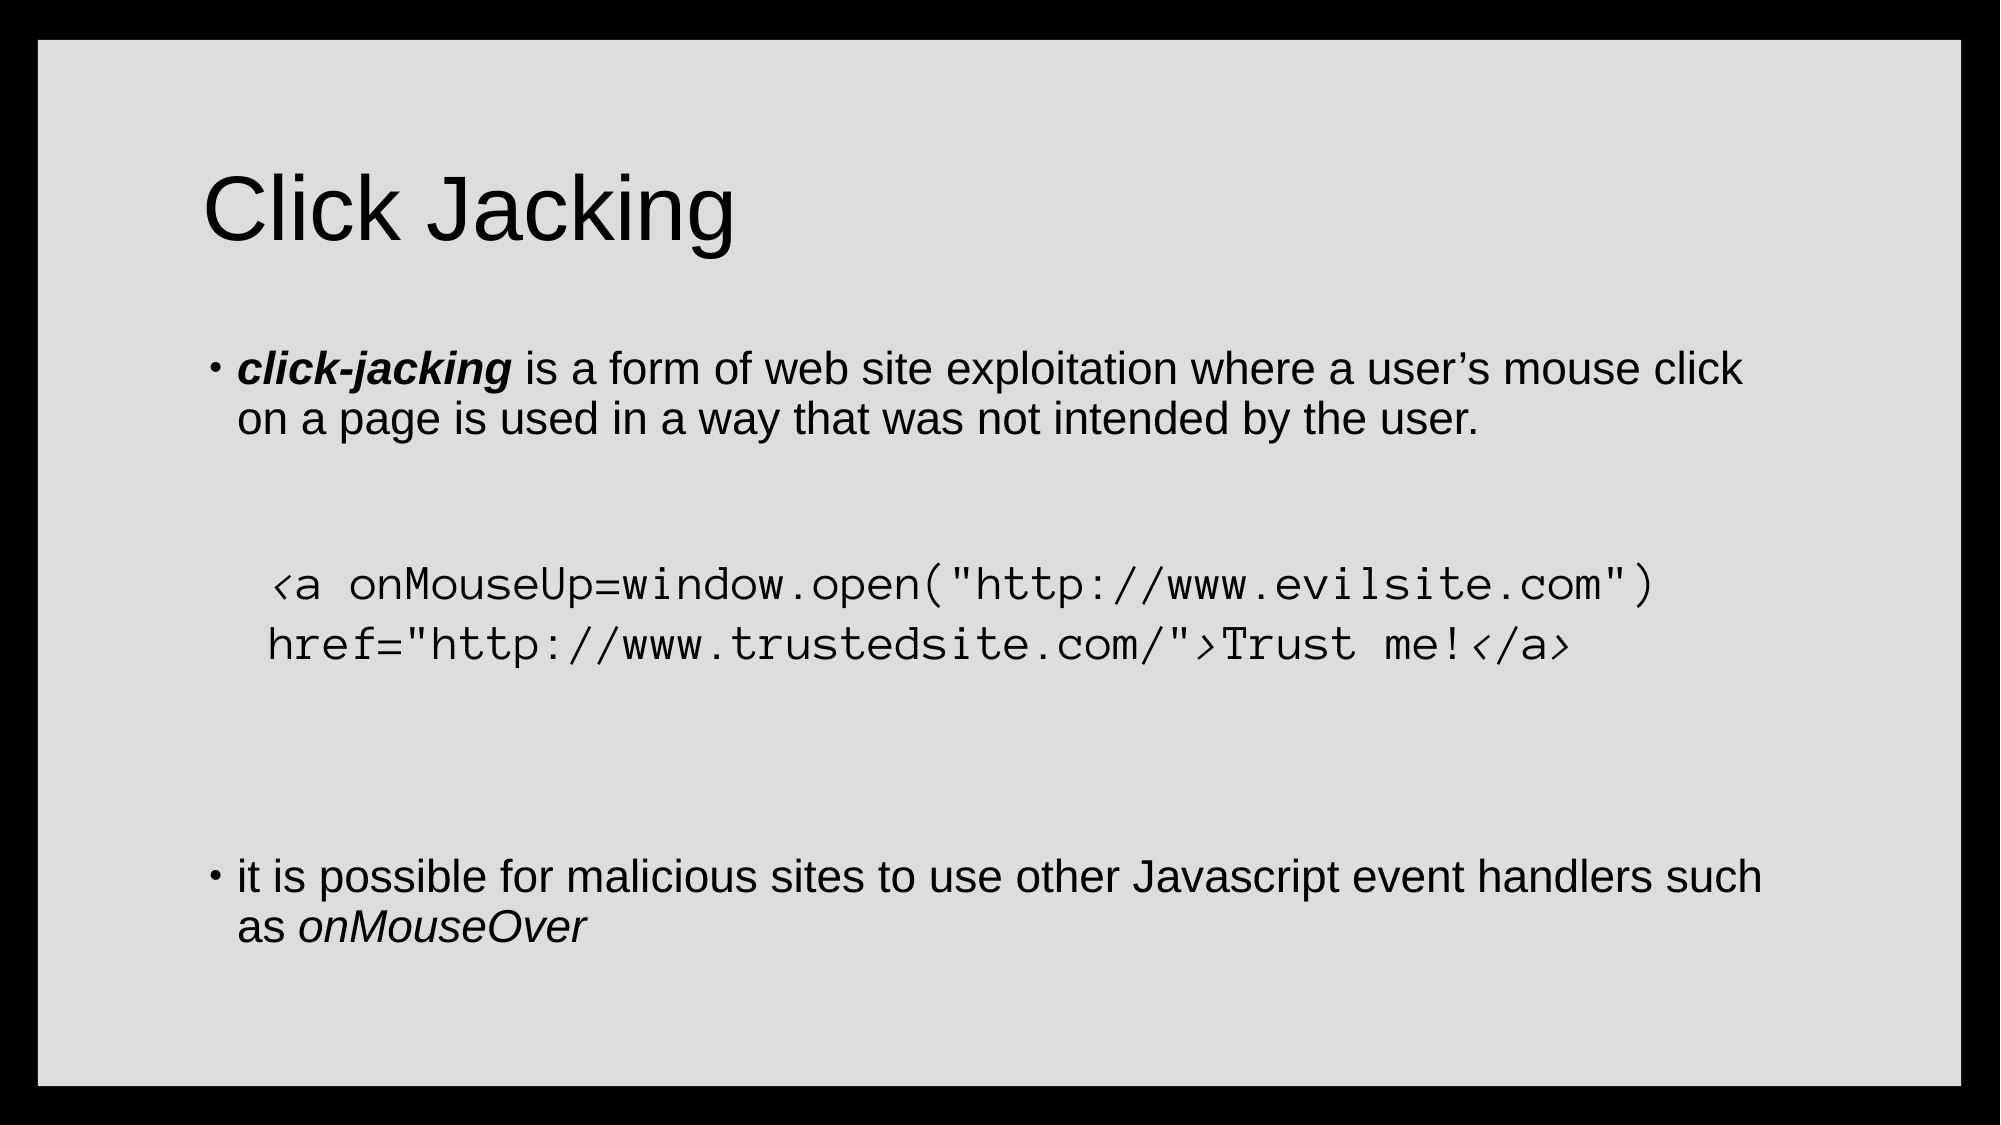

# Click Jacking
click-jacking is a form of web site exploitation where a user’s mouse click on a page is used in a way that was not intended by the user.

it is possible for malicious sites to use other Javascript event handlers such
as onMouseOver

<a onMouseUp=window.open("http://www.evilsite.com")
href="http://www.trustedsite.com/">Trust me!</a>